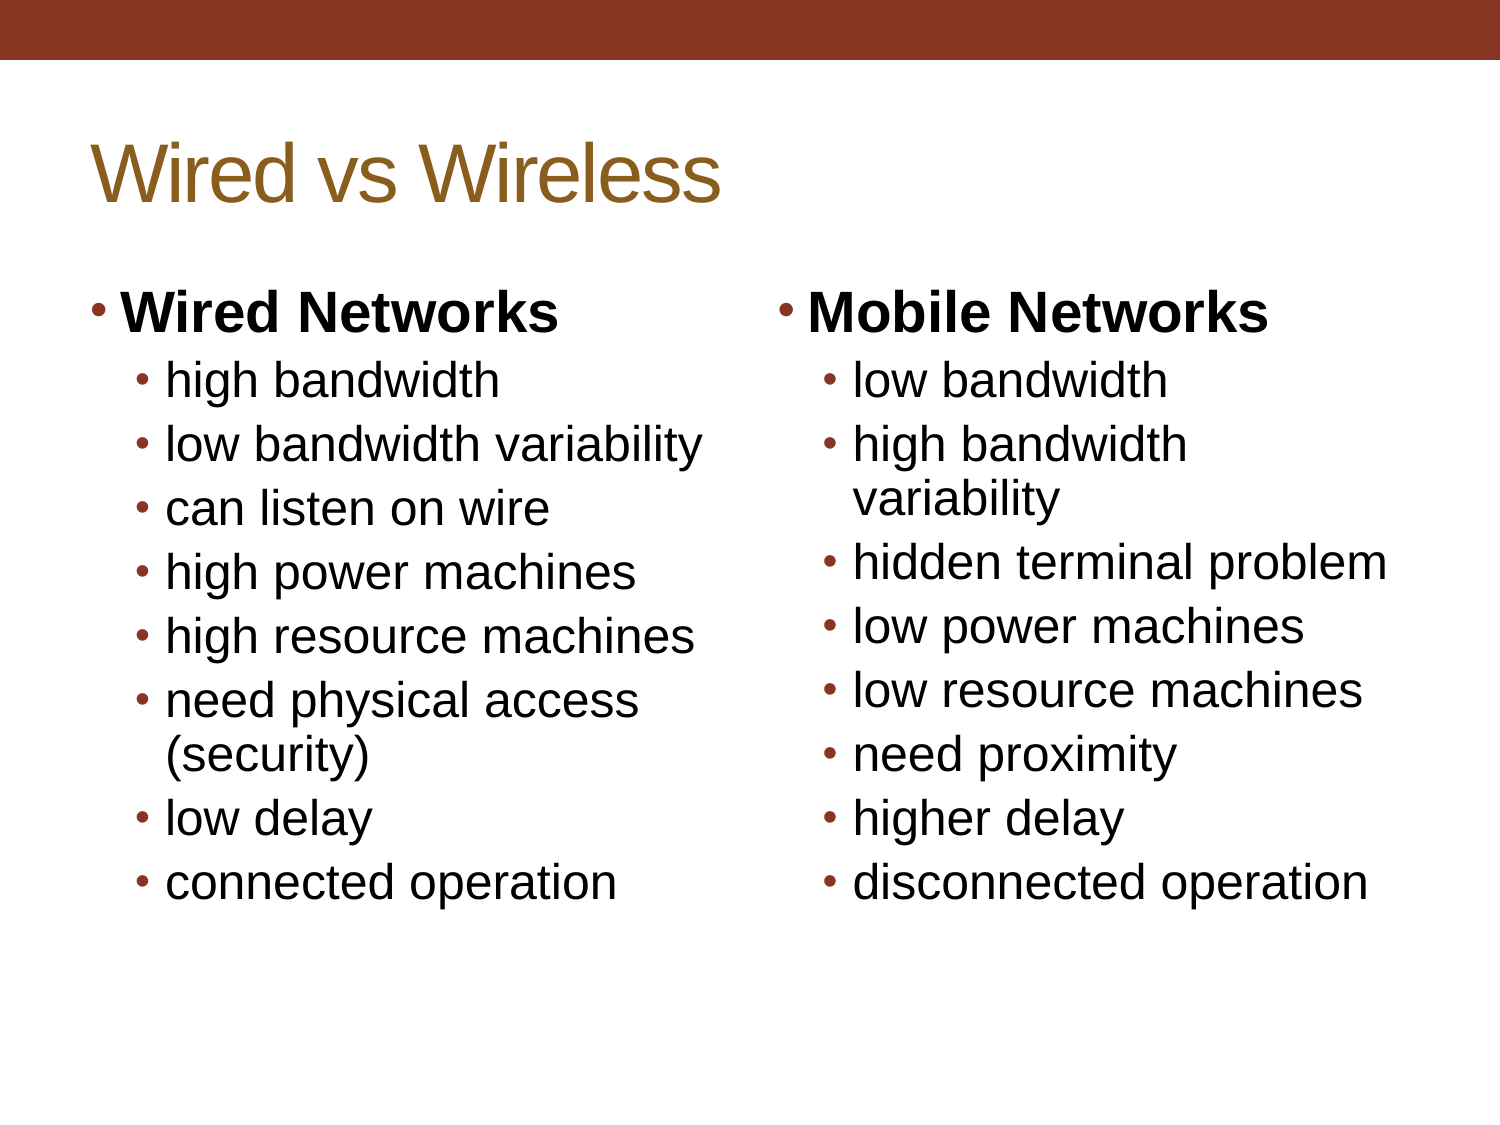

# Wired vs Wireless
Wired Networks
high bandwidth
low bandwidth variability
can listen on wire
high power machines
high resource machines
need physical access (security)
low delay
connected operation

Mobile Networks
low bandwidth
high bandwidth variability
hidden terminal problem
low power machines
low resource machines
need proximity
higher delay
disconnected operation